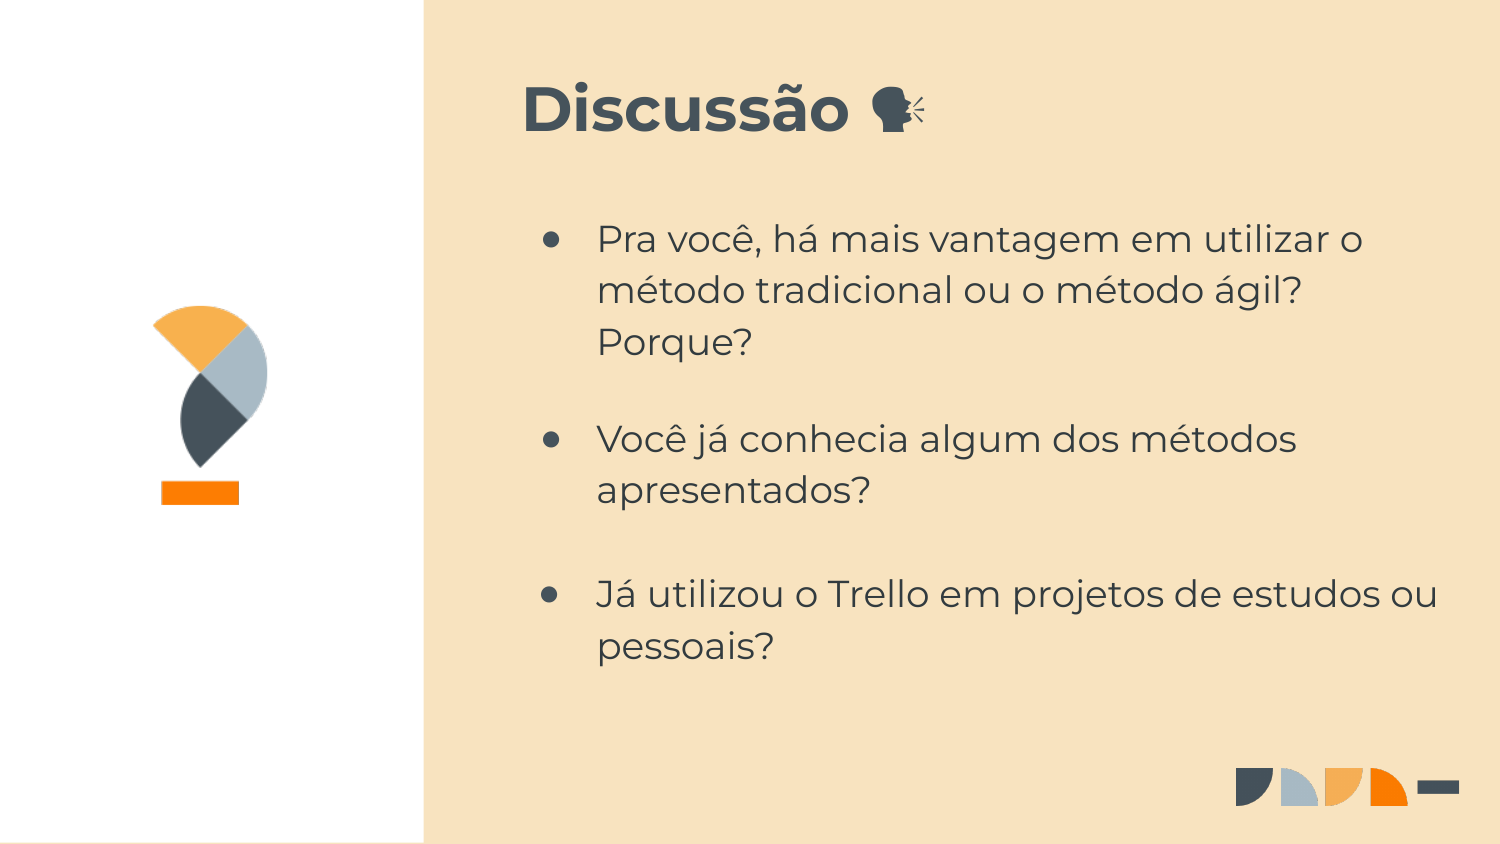

# Discussão 🗣
Pra você, há mais vantagem em utilizar o método tradicional ou o método ágil? Porque?
Você já conhecia algum dos métodos apresentados?
Já utilizou o Trello em projetos de estudos ou pessoais?